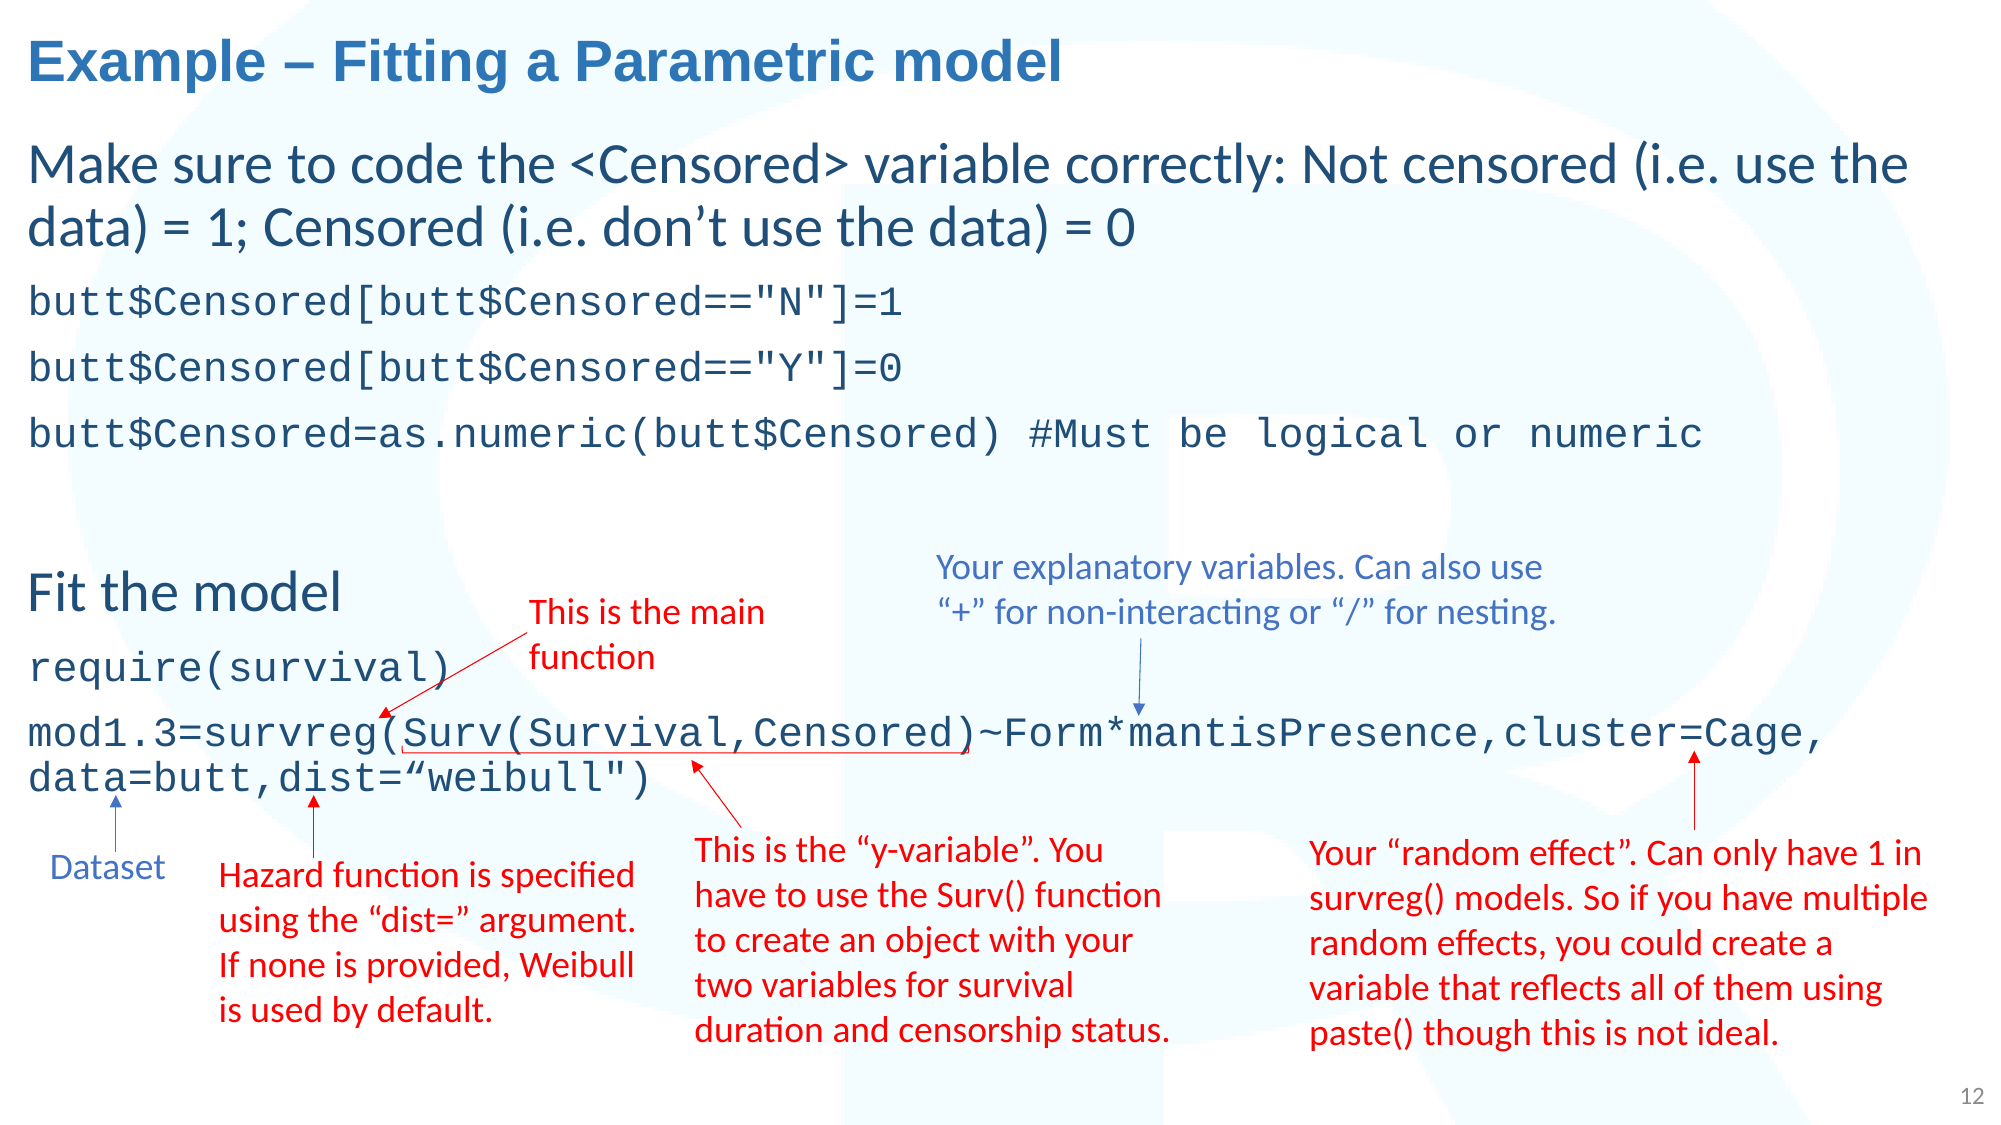

# Example – Fitting a Parametric model
Make sure to code the <Censored> variable correctly: Not censored (i.e. use the data) = 1; Censored (i.e. don’t use the data) = 0
butt$Censored[butt$Censored=="N"]=1
butt$Censored[butt$Censored=="Y"]=0
butt$Censored=as.numeric(butt$Censored) #Must be logical or numeric

Fit the model
require(survival)
mod1.3=survreg(Surv(Survival,Censored)~Form*mantisPresence,cluster=Cage, data=butt,dist=“weibull")

Your explanatory variables. Can also use “+” for non-interacting or “/” for nesting.
This is the main function
This is the “y-variable”. You have to use the Surv() function to create an object with your two variables for survival duration and censorship status.
Your “random effect”. Can only have 1 in survreg() models. So if you have multiple random effects, you could create a variable that reflects all of them using paste() though this is not ideal.
Dataset
Hazard function is specified using the “dist=” argument. If none is provided, Weibull is used by default.
12